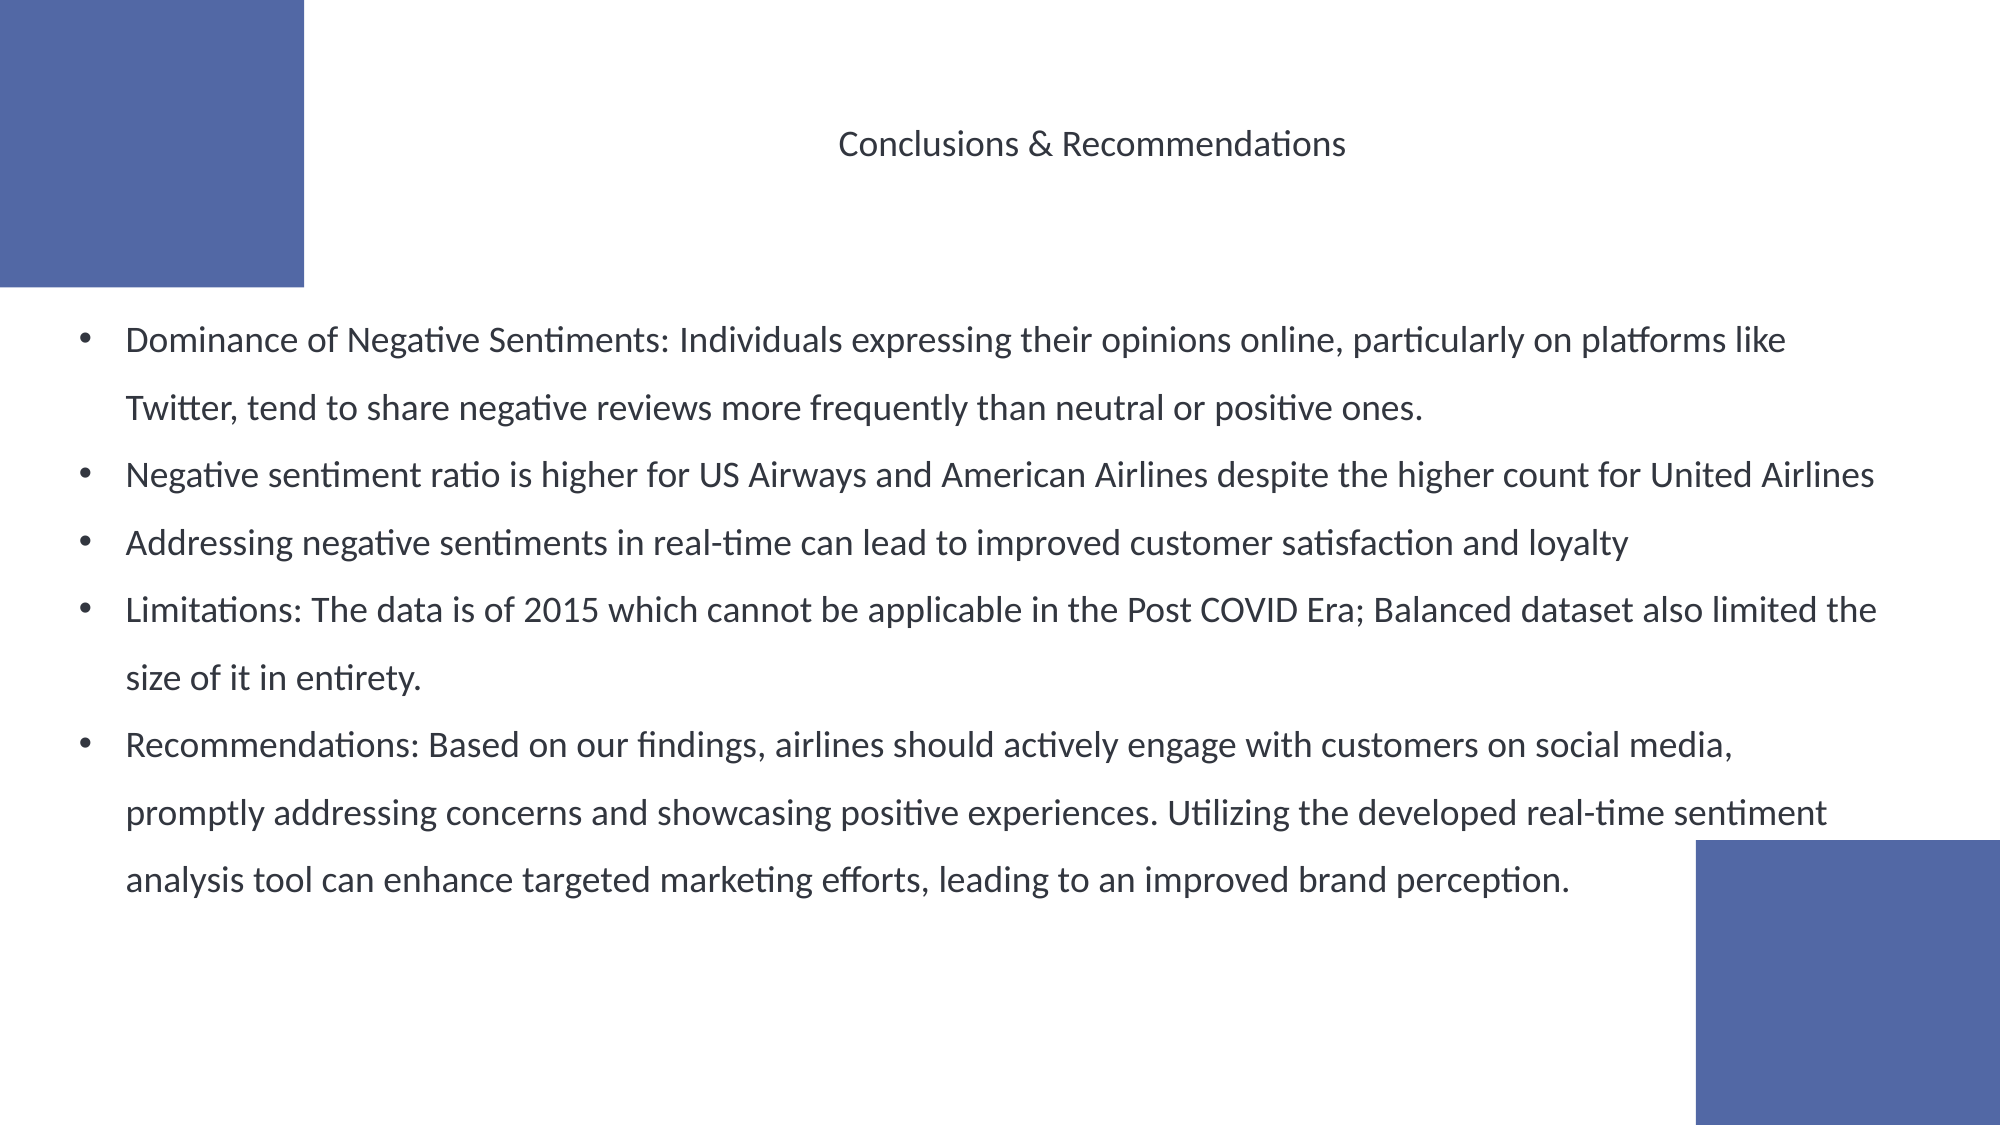

Conclusions & Recommendations
Dominance of Negative Sentiments: Individuals expressing their opinions online, particularly on platforms like Twitter, tend to share negative reviews more frequently than neutral or positive ones.
Negative sentiment ratio is higher for US Airways and American Airlines despite the higher count for United Airlines
Addressing negative sentiments in real-time can lead to improved customer satisfaction and loyalty
Limitations: The data is of 2015 which cannot be applicable in the Post COVID Era; Balanced dataset also limited the size of it in entirety.
Recommendations: Based on our findings, airlines should actively engage with customers on social media, promptly addressing concerns and showcasing positive experiences. Utilizing the developed real-time sentiment analysis tool can enhance targeted marketing efforts, leading to an improved brand perception.